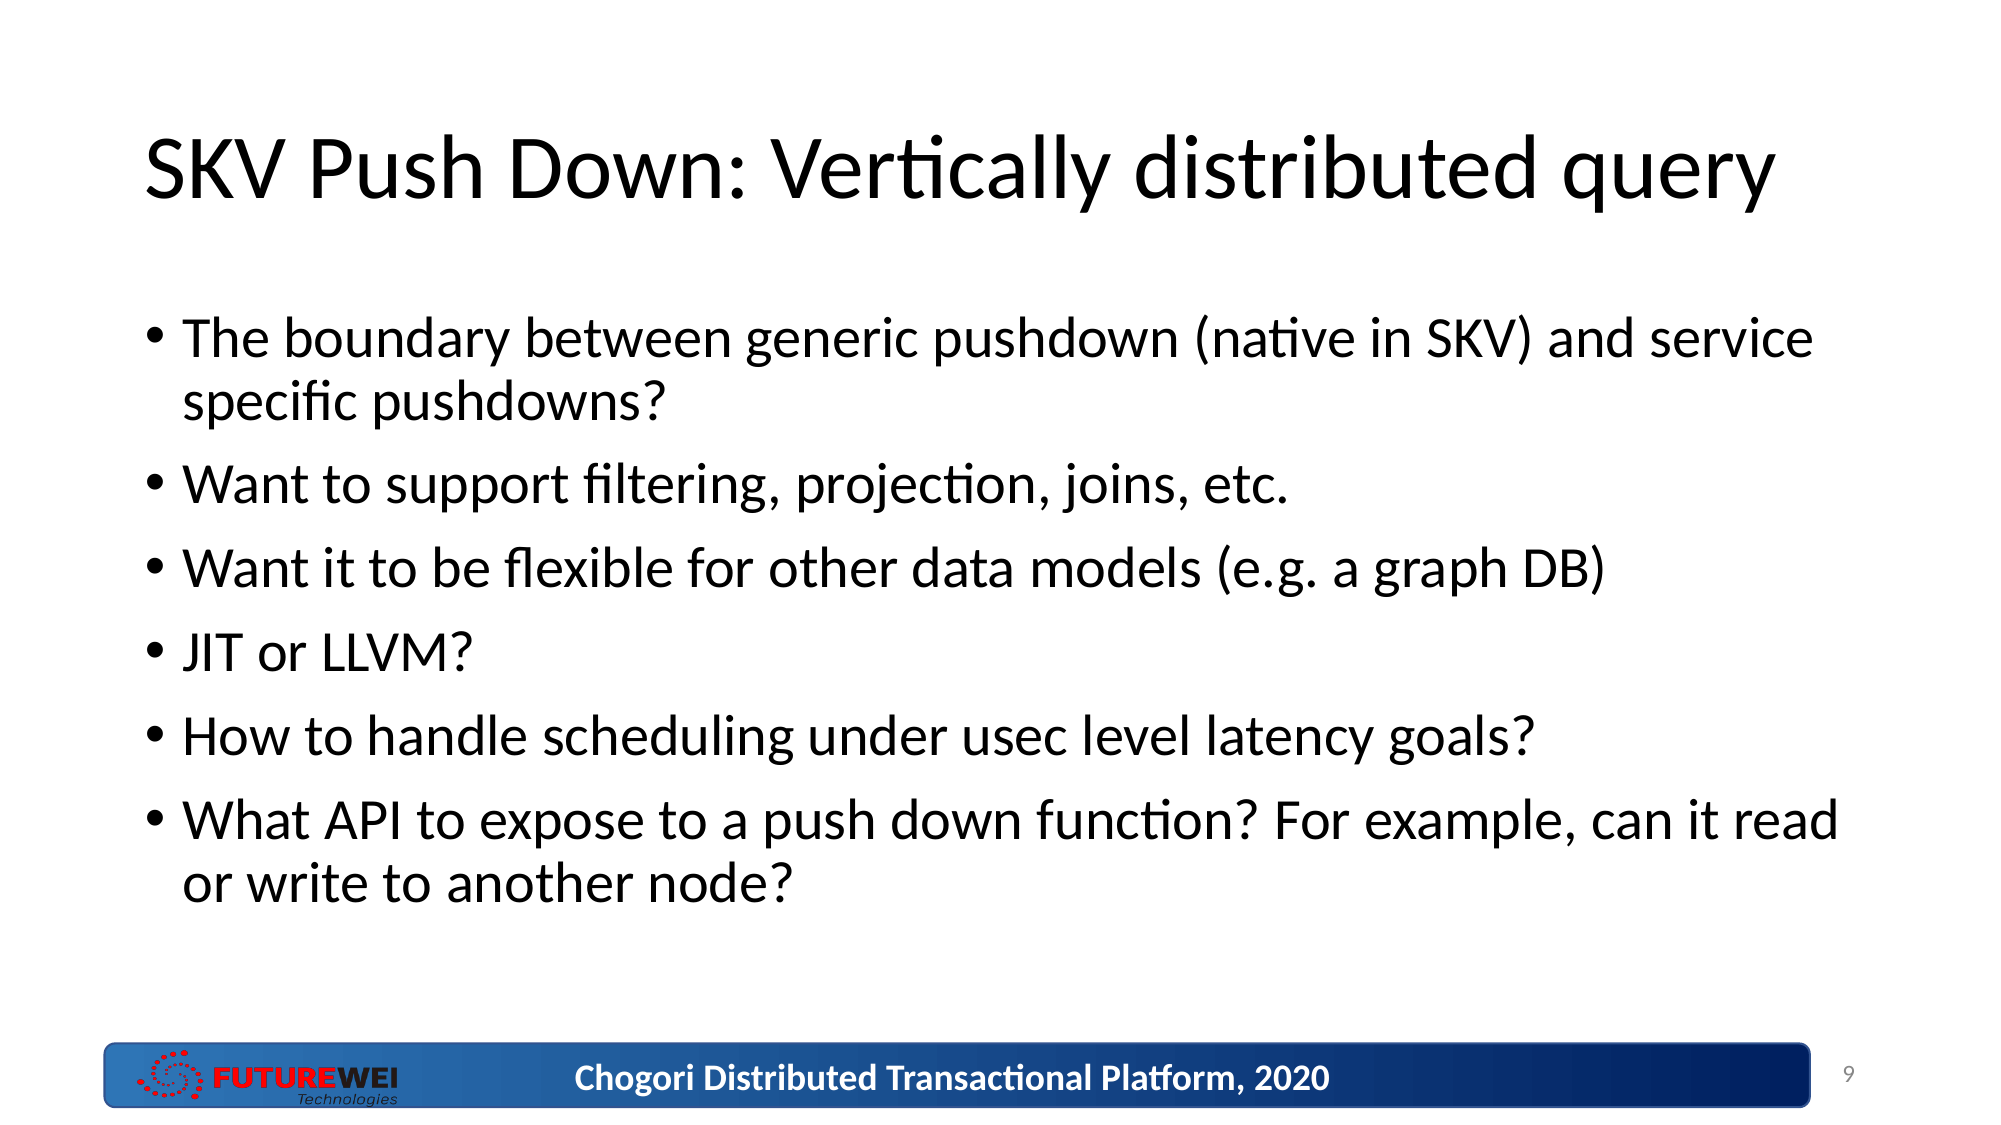

# SKV Push Down: Vertically distributed query
The boundary between generic pushdown (native in SKV) and service specific pushdowns?
Want to support filtering, projection, joins, etc.
Want it to be flexible for other data models (e.g. a graph DB)
JIT or LLVM?
How to handle scheduling under usec level latency goals?
What API to expose to a push down function? For example, can it read or write to another node?
9